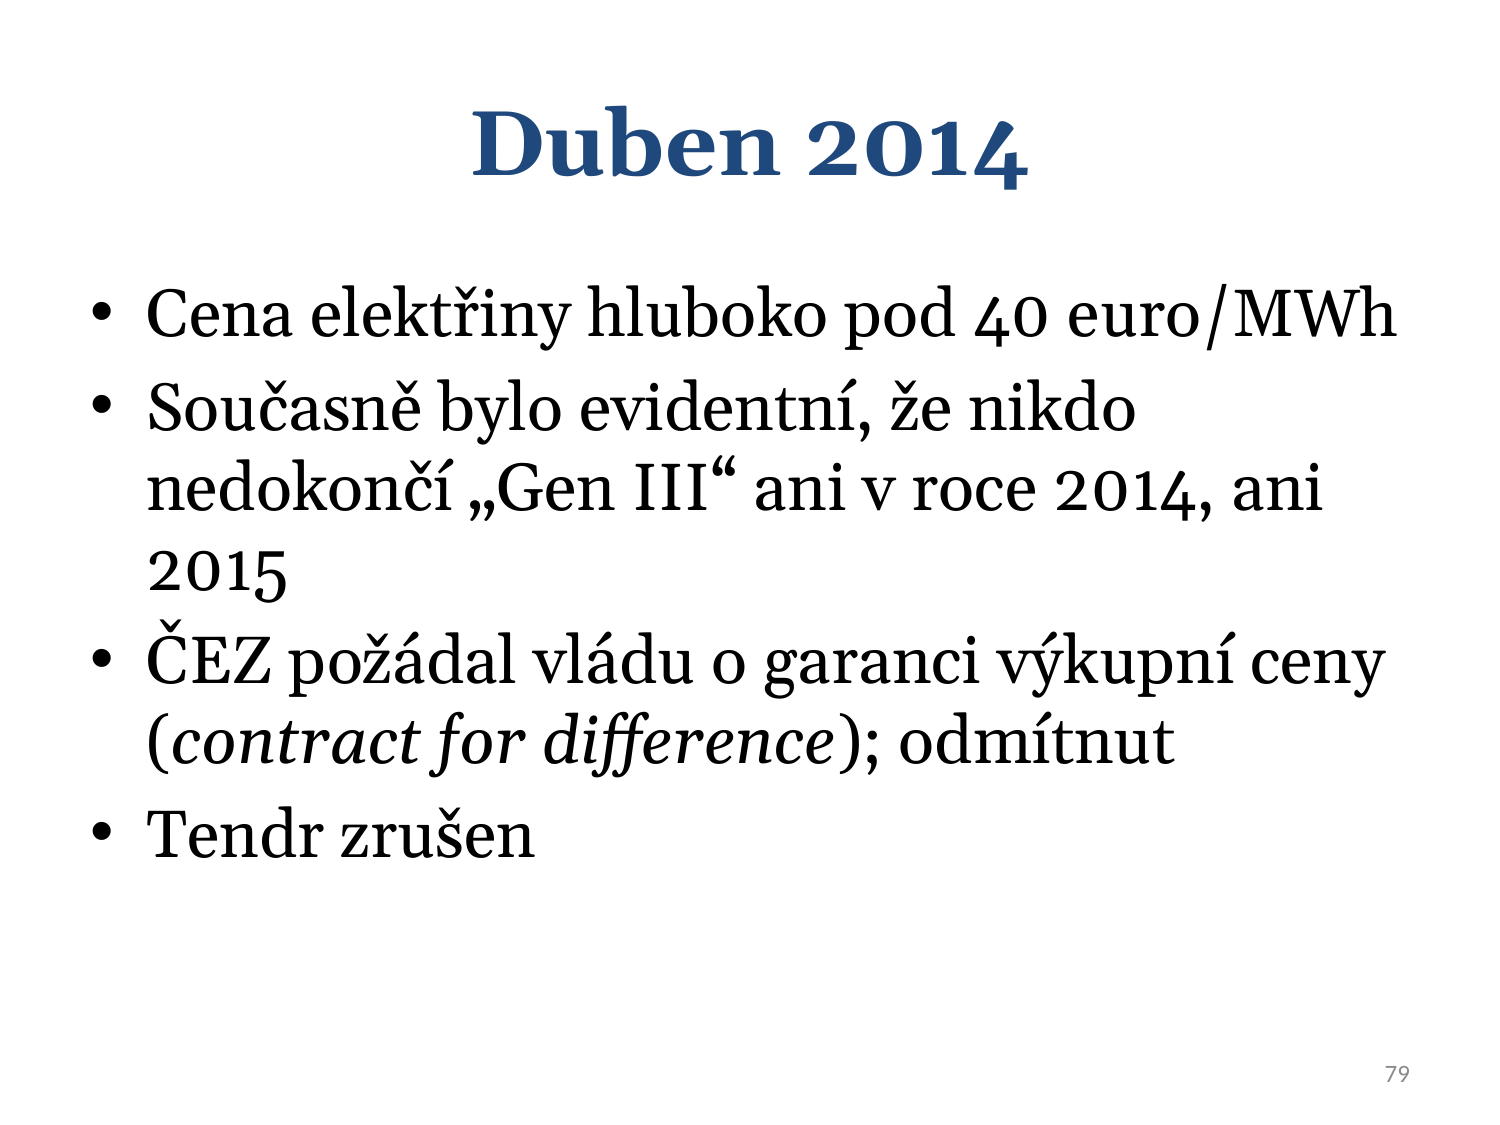

# Duben 2014
Cena elektřiny hluboko pod 40 euro/MWh
Současně bylo evidentní, že nikdo nedokončí „Gen III“ ani v roce 2014, ani 2015
ČEZ požádal vládu o garanci výkupní ceny (contract for difference); odmítnut
Tendr zrušen
79